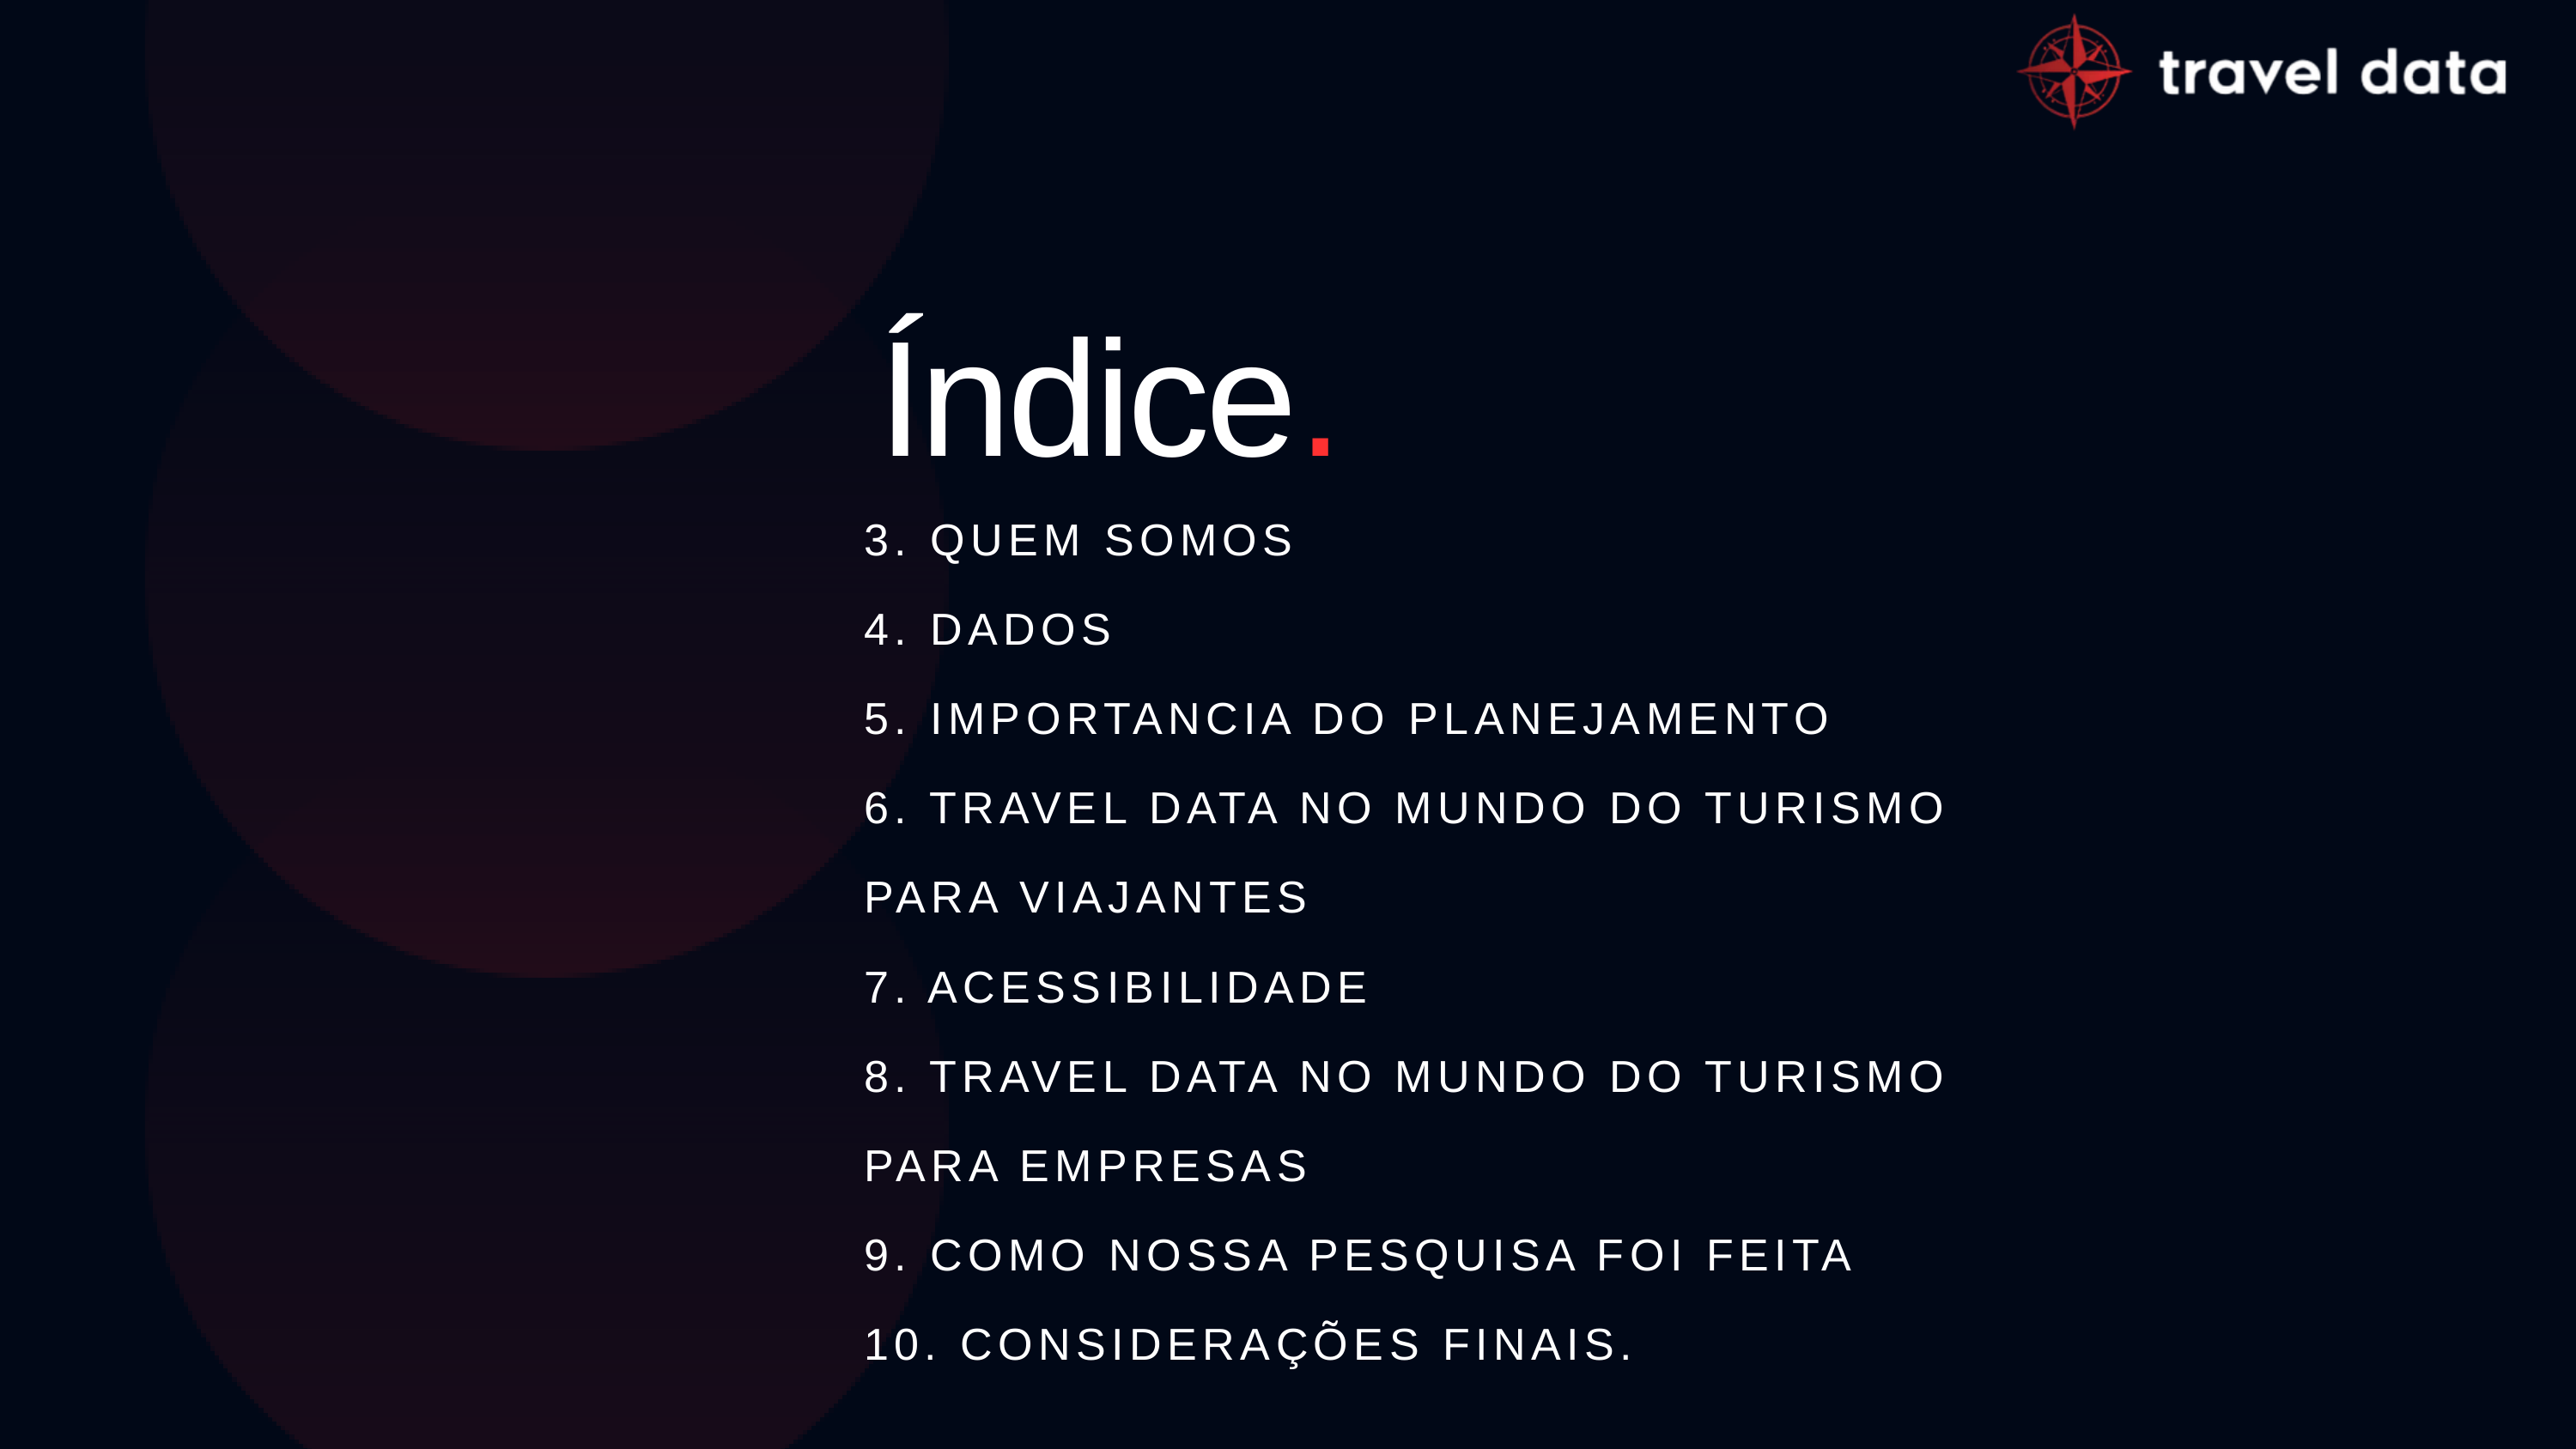

Índice.
3. QUEM SOMOS
4. DADOS
5. IMPORTANCIA DO PLANEJAMENTO
6. TRAVEL DATA NO MUNDO DO TURISMO PARA VIAJANTES
7. ACESSIBILIDADE
8. TRAVEL DATA NO MUNDO DO TURISMO PARA EMPRESAS
9. COMO NOSSA PESQUISA FOI FEITA
10. CONSIDERAÇÕES FINAIS.